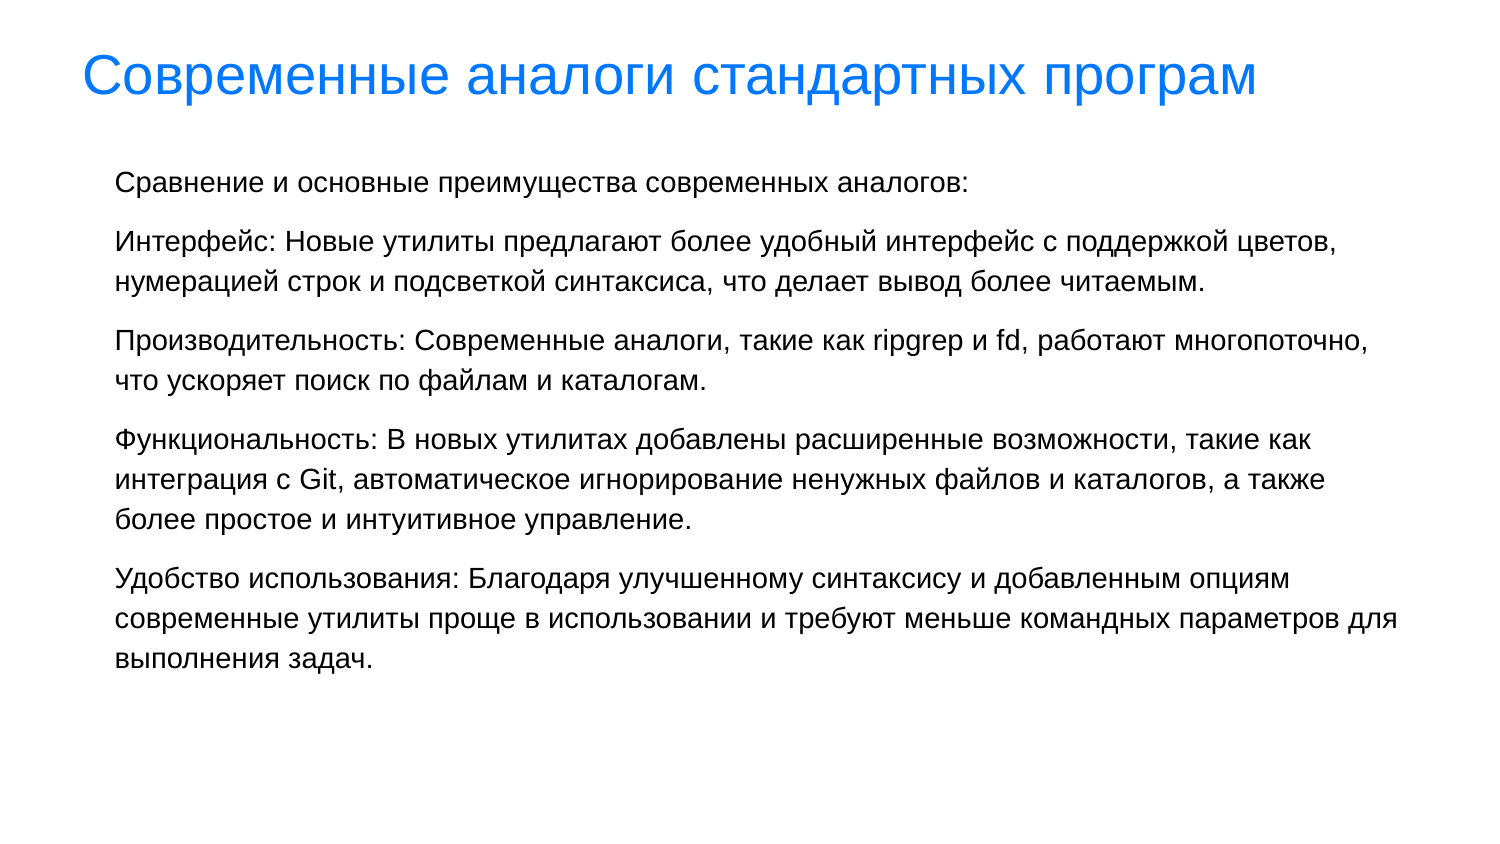

# Современные аналоги стандартных програм
Сравнение и основные преимущества современных аналогов:
Интерфейс: Новые утилиты предлагают более удобный интерфейс с поддержкой цветов, нумерацией строк и подсветкой синтаксиса, что делает вывод более читаемым.
Производительность: Современные аналоги, такие как ripgrep и fd, работают многопоточно, что ускоряет поиск по файлам и каталогам.
Функциональность: В новых утилитах добавлены расширенные возможности, такие как интеграция с Git, автоматическое игнорирование ненужных файлов и каталогов, а также более простое и интуитивное управление.
Удобство использования: Благодаря улучшенному синтаксису и добавленным опциям современные утилиты проще в использовании и требуют меньше командных параметров для выполнения задач.